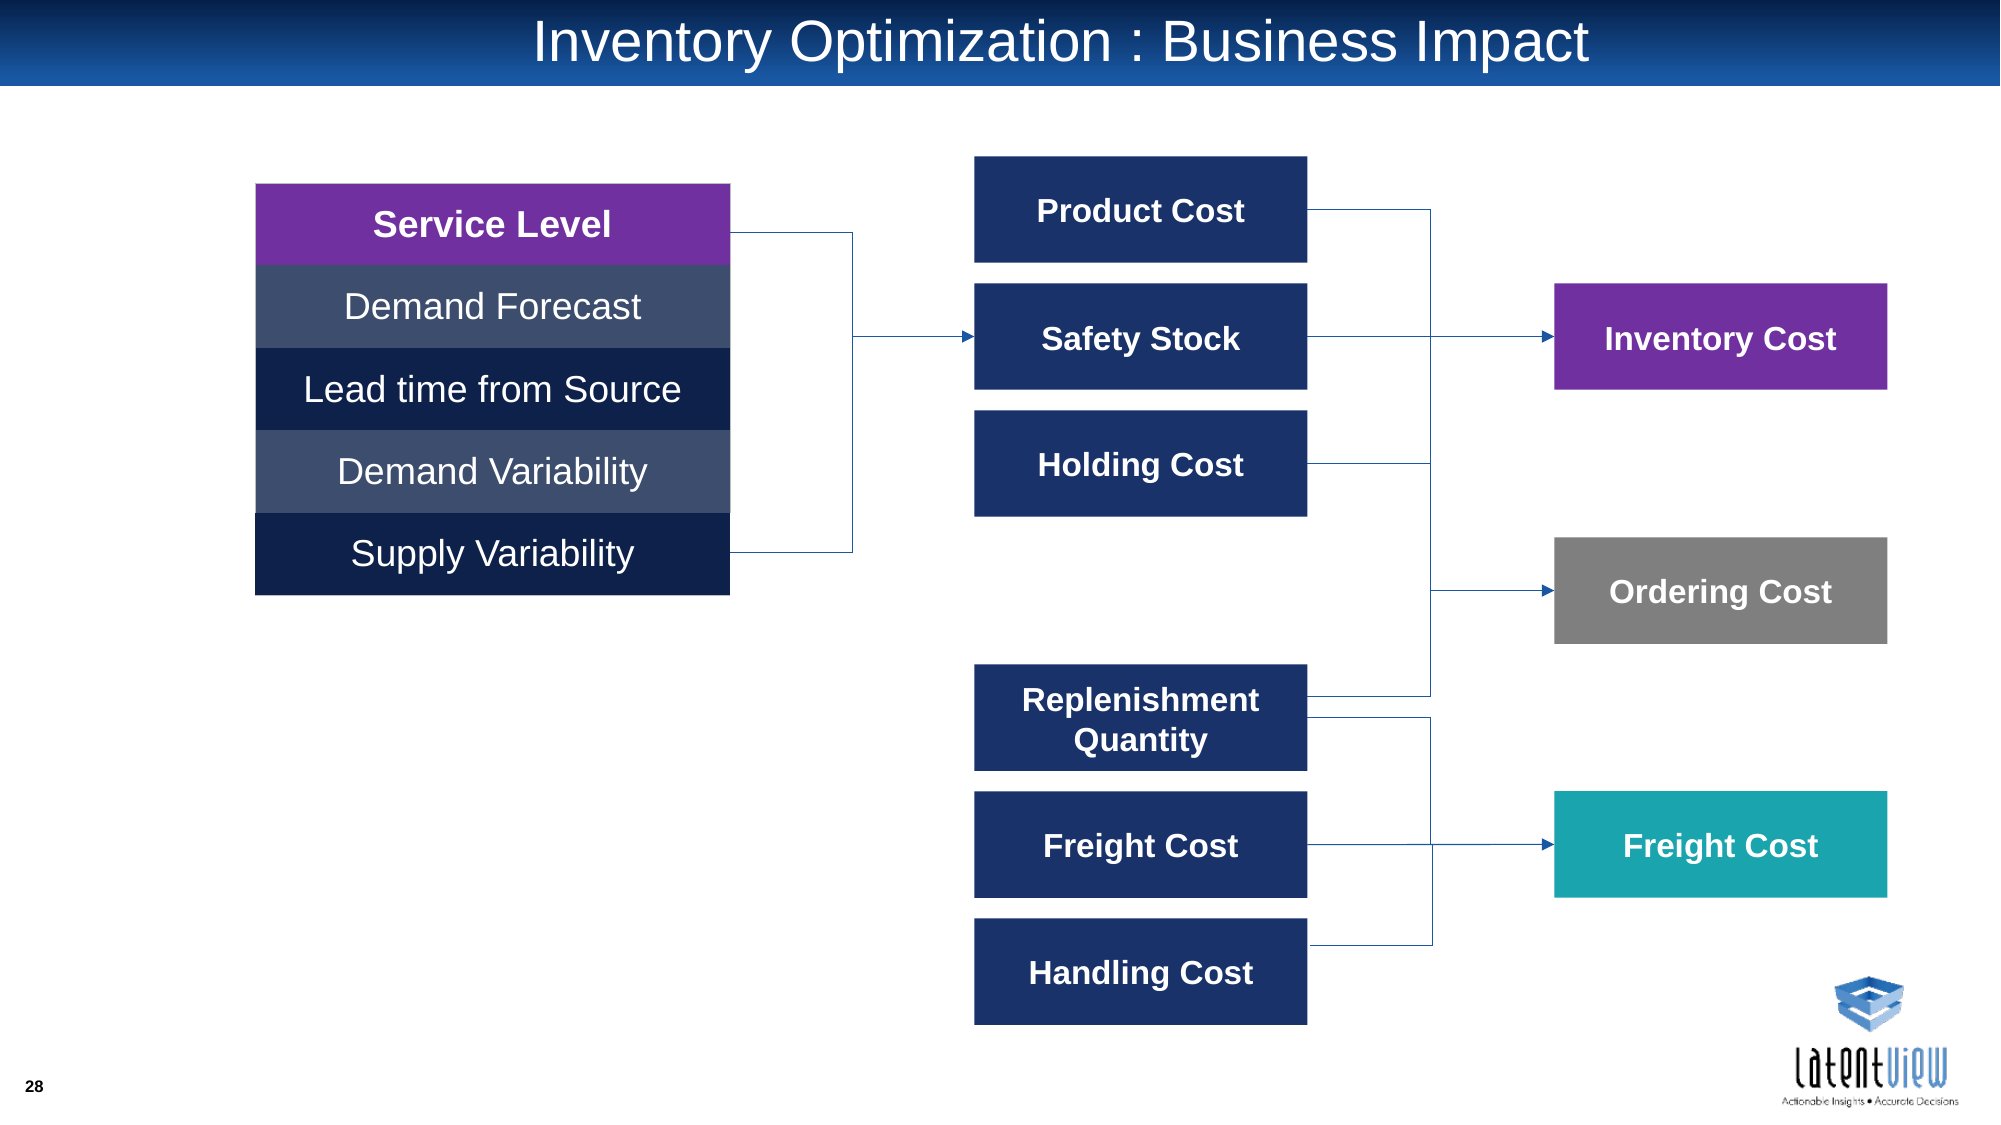

# Inventory Optimization : Business Impact
Product Cost
| Service Level |
| --- |
| Demand Forecast |
| Lead time from Source |
| Demand Variability |
| Supply Variability |
Safety Stock
Inventory Cost
Holding Cost
Ordering Cost
Replenishment Quantity
Freight Cost
Freight Cost
Handling Cost